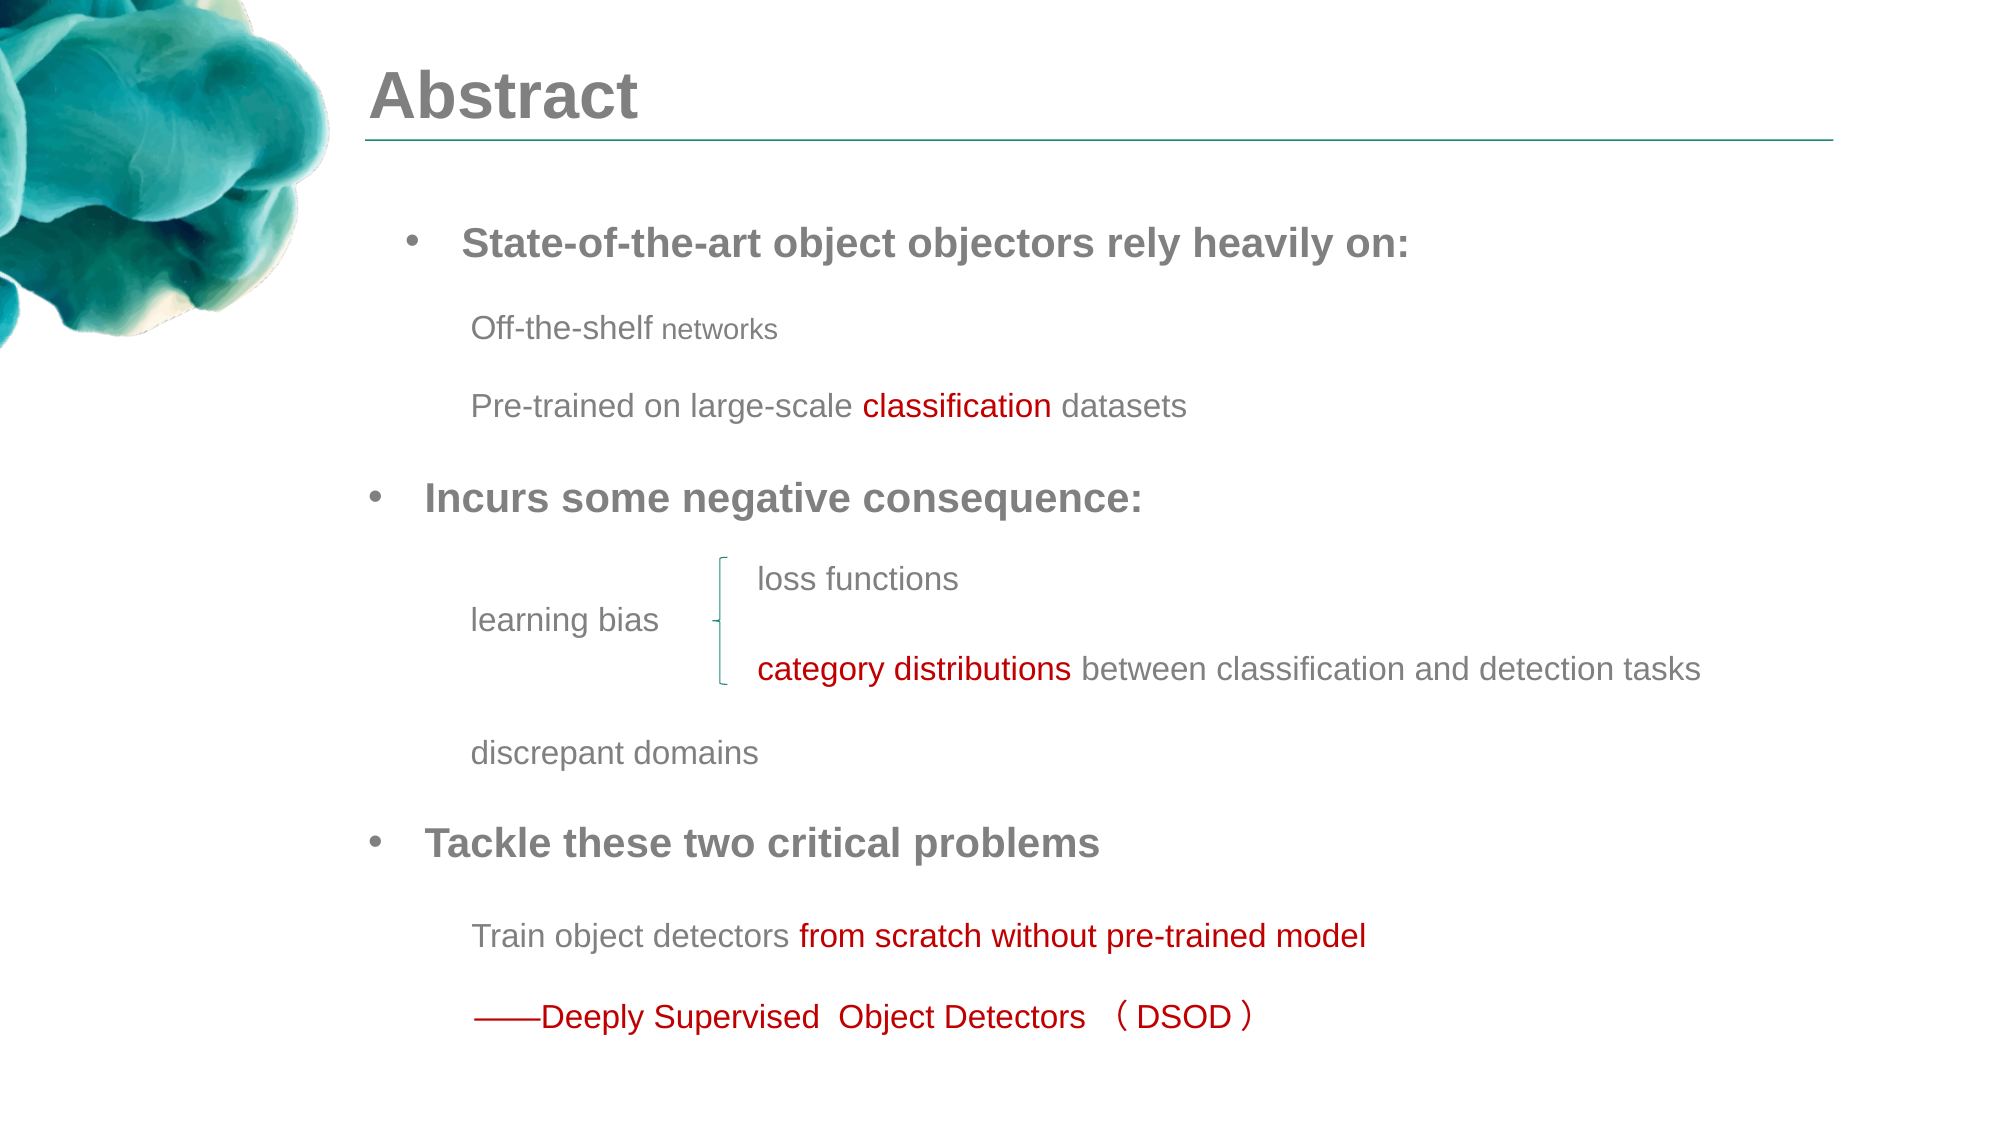

Abstract
State-of-the-art object objectors rely heavily on:
Off-the-shelf networks
Pre-trained on large-scale classification datasets
Incurs some negative consequence:
loss functions

learning bias
category distributions between classification and detection tasks
discrepant domains
Tackle these two critical problems
Train object detectors from scratch without pre-trained model
——Deeply Supervised  Object Detectors（DSOD）